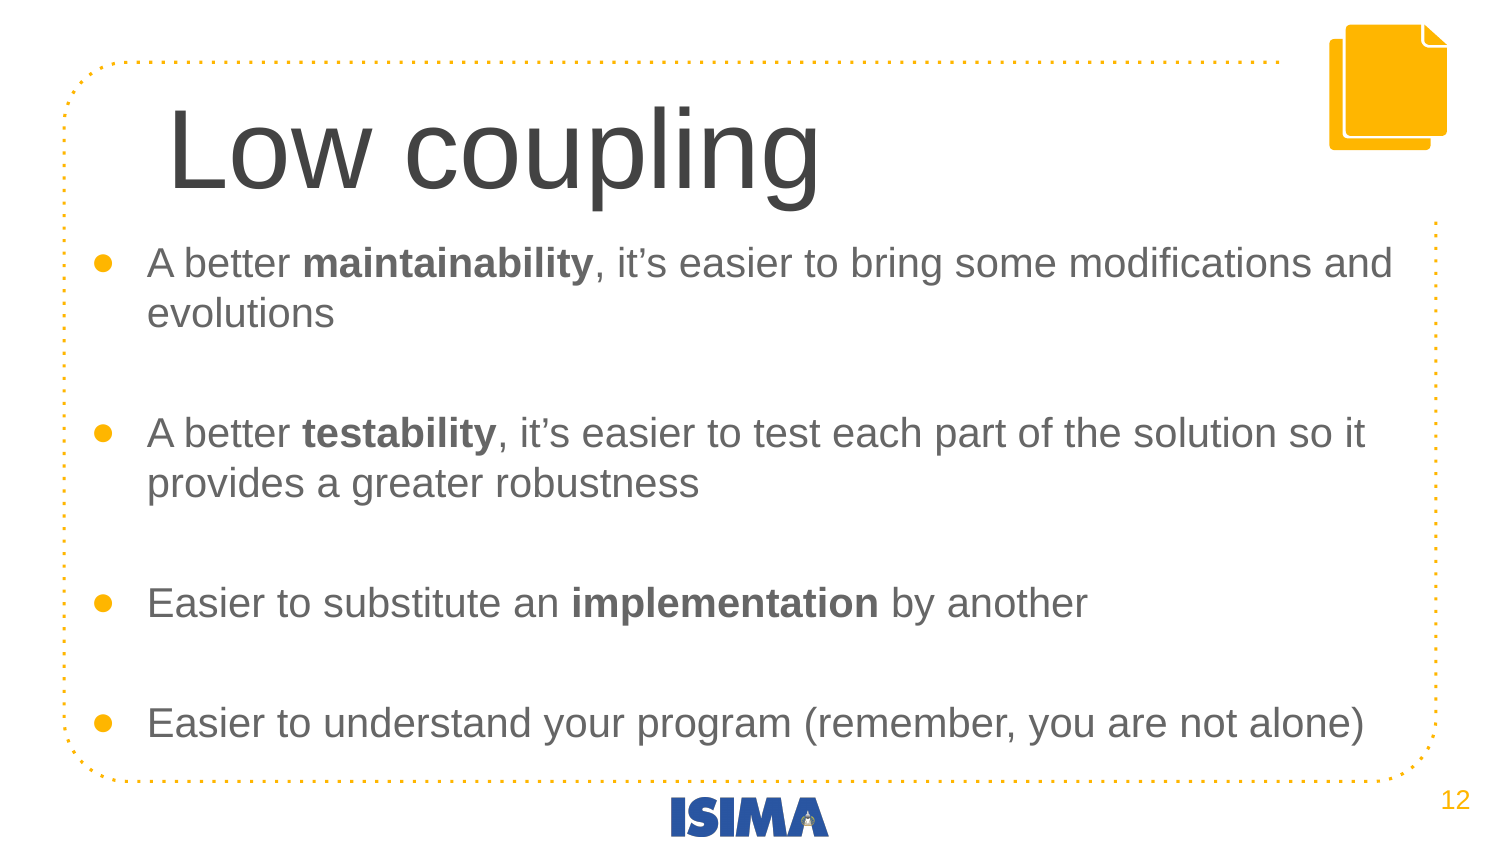

# Low coupling
A better maintainability, it’s easier to bring some modifications and evolutions

A better testability, it’s easier to test each part of the solution so it provides a greater robustness

Easier to substitute an implementation by another

Easier to understand your program (remember, you are not alone)

12